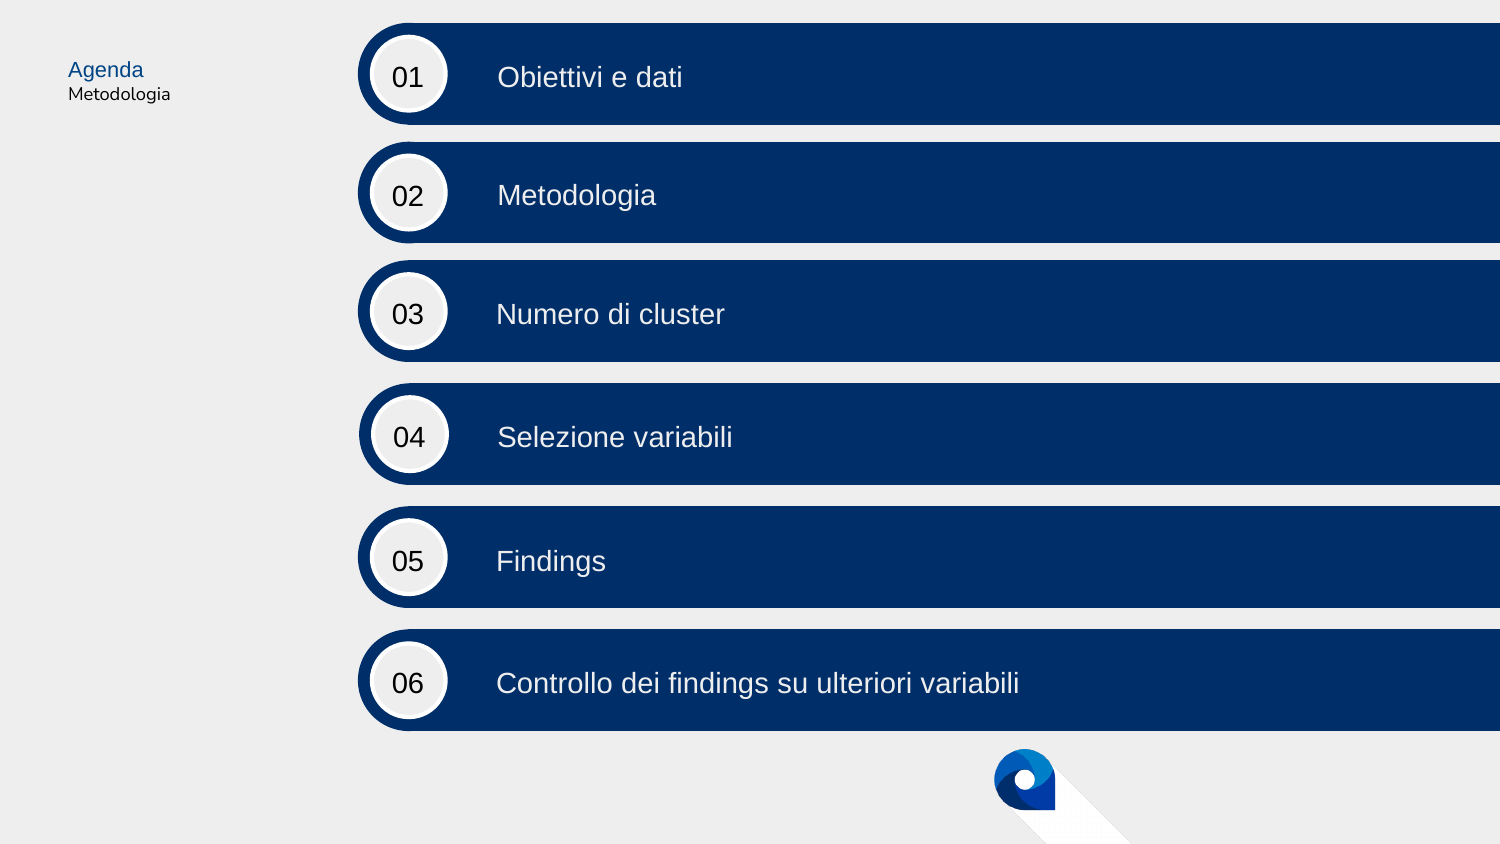

01
# Agenda Metodologia
Obiettivi e dati

02
Metodologia

03
Numero di cluster

04
Selezione variabili

05
Findings

06
Controllo dei findings su ulteriori variabili